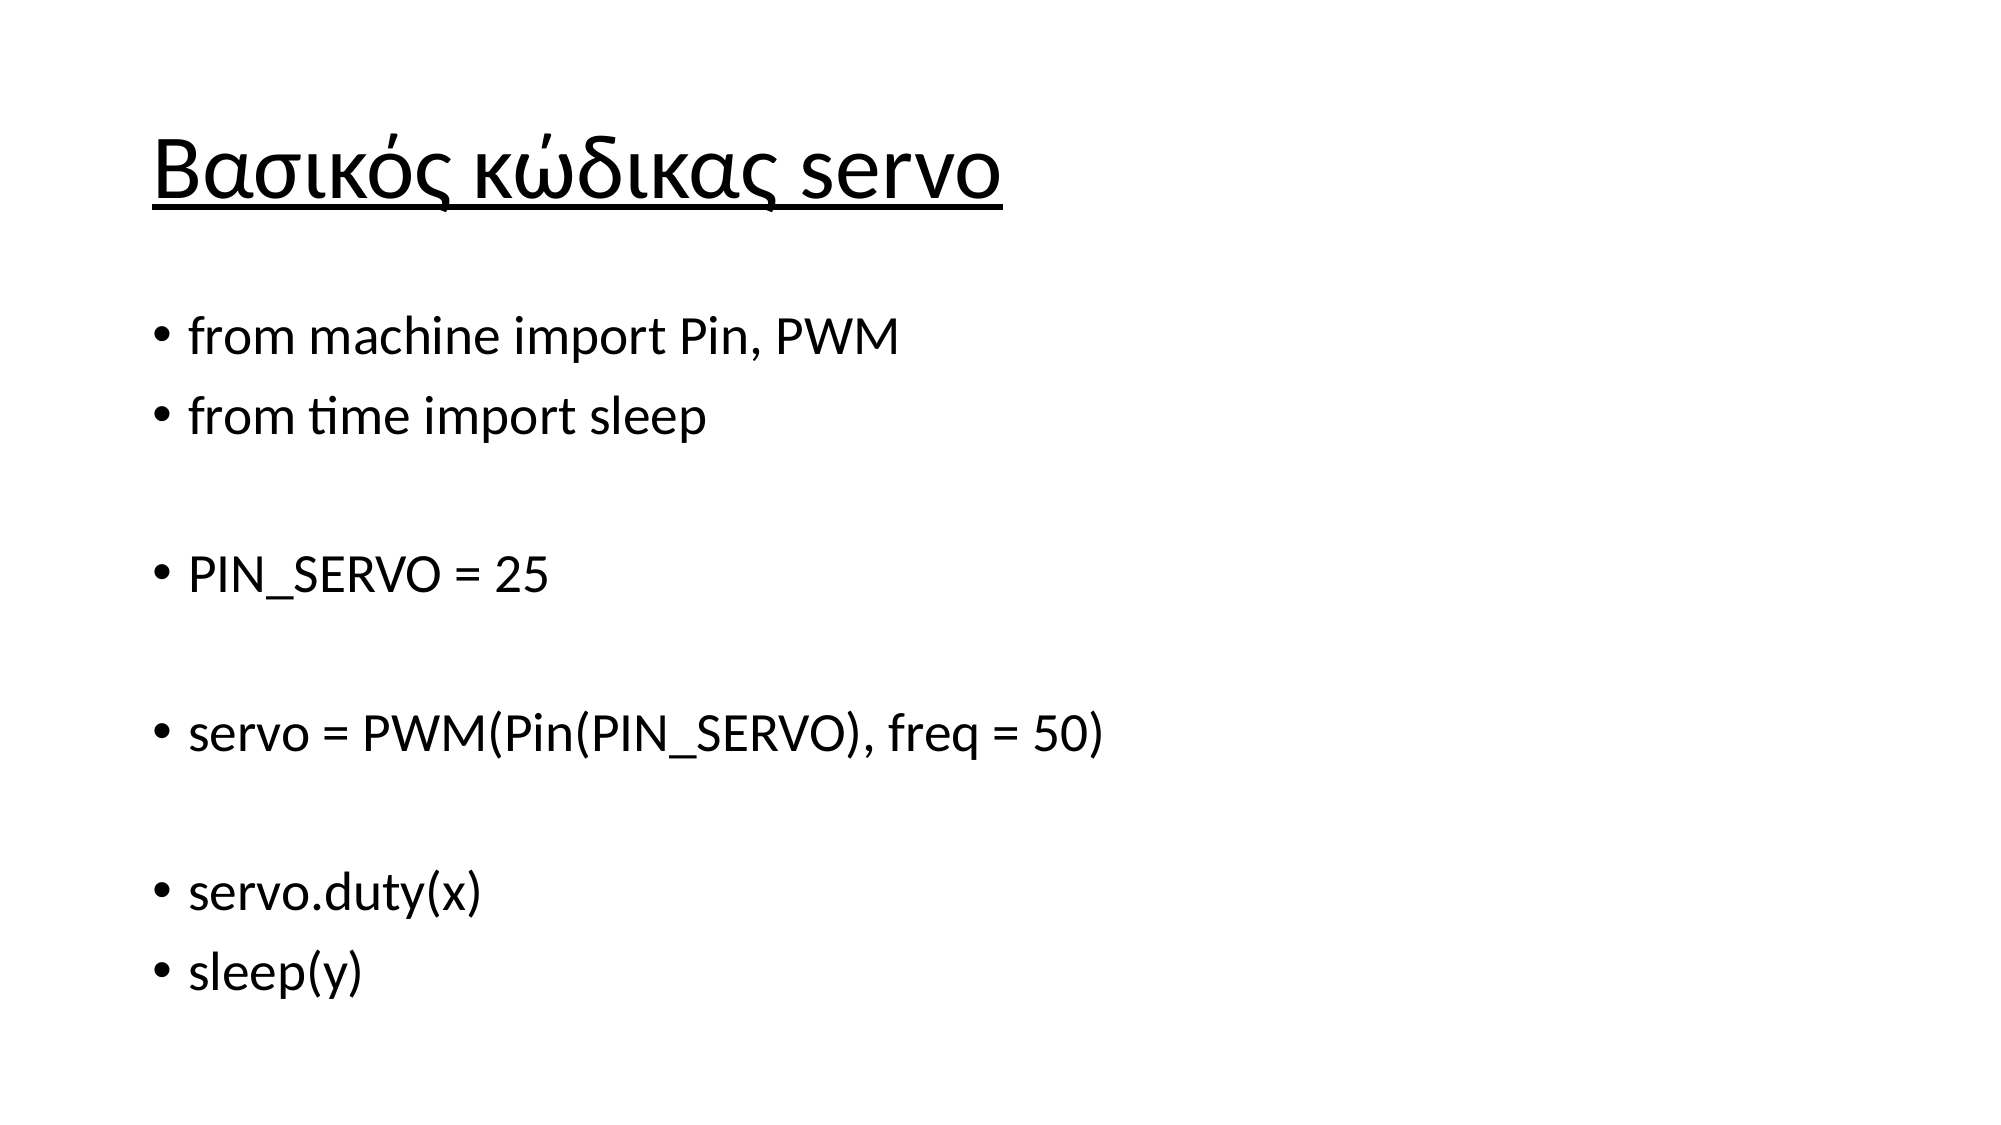

# Βασικός κώδικας servo
from machine import Pin, PWM
from time import sleep

PIN_SERVO = 25

servo = PWM(Pin(PIN_SERVO), freq = 50)

servo.duty(x)
sleep(y)